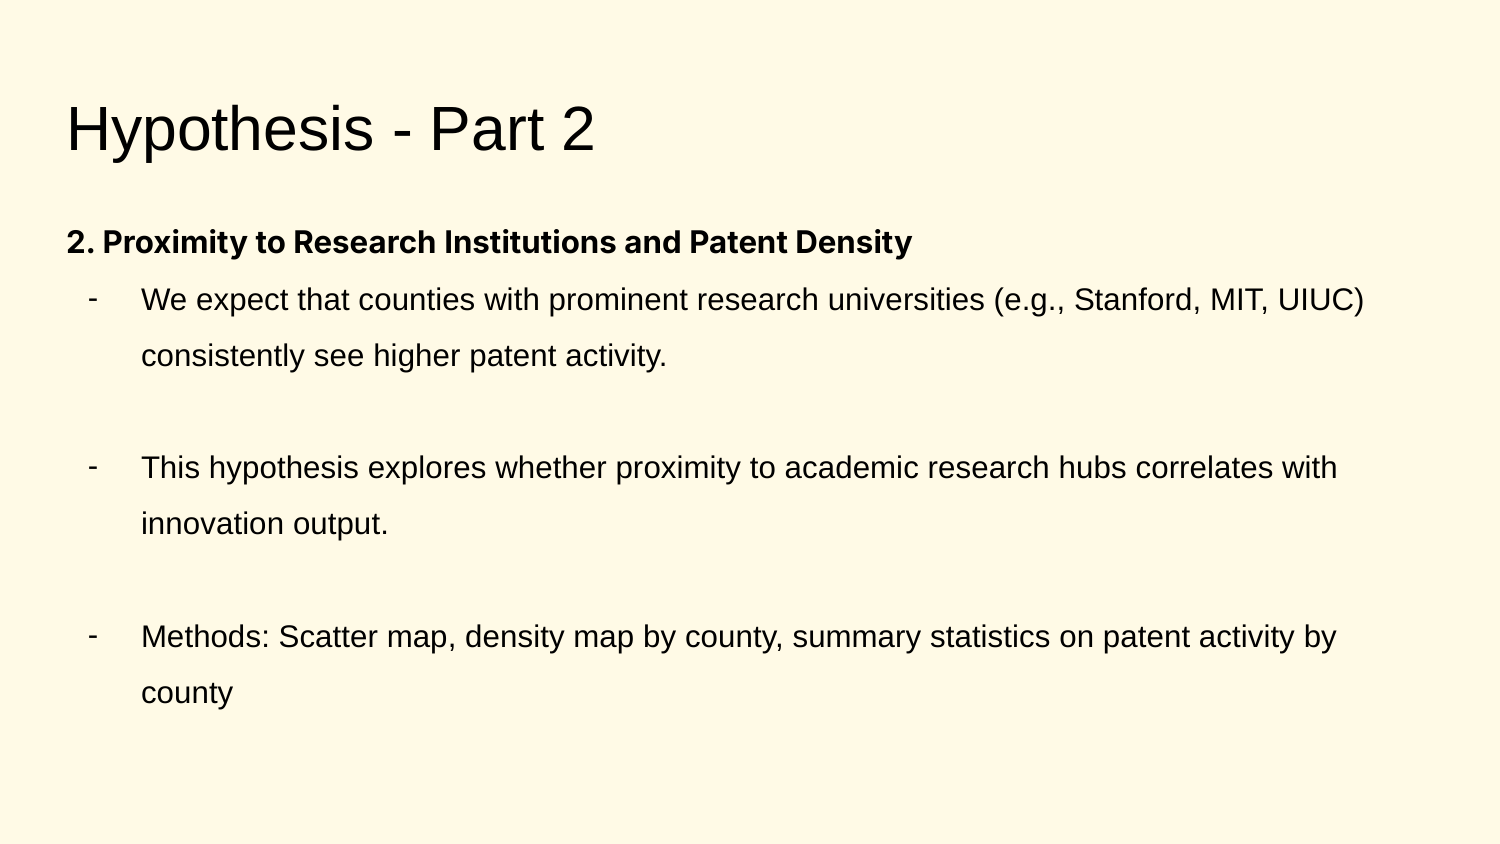

# Hypothesis - Part 2
2. Proximity to Research Institutions and Patent Density
We expect that counties with prominent research universities (e.g., Stanford, MIT, UIUC) consistently see higher patent activity.

This hypothesis explores whether proximity to academic research hubs correlates with innovation output.

Methods: Scatter map, density map by county, summary statistics on patent activity by county